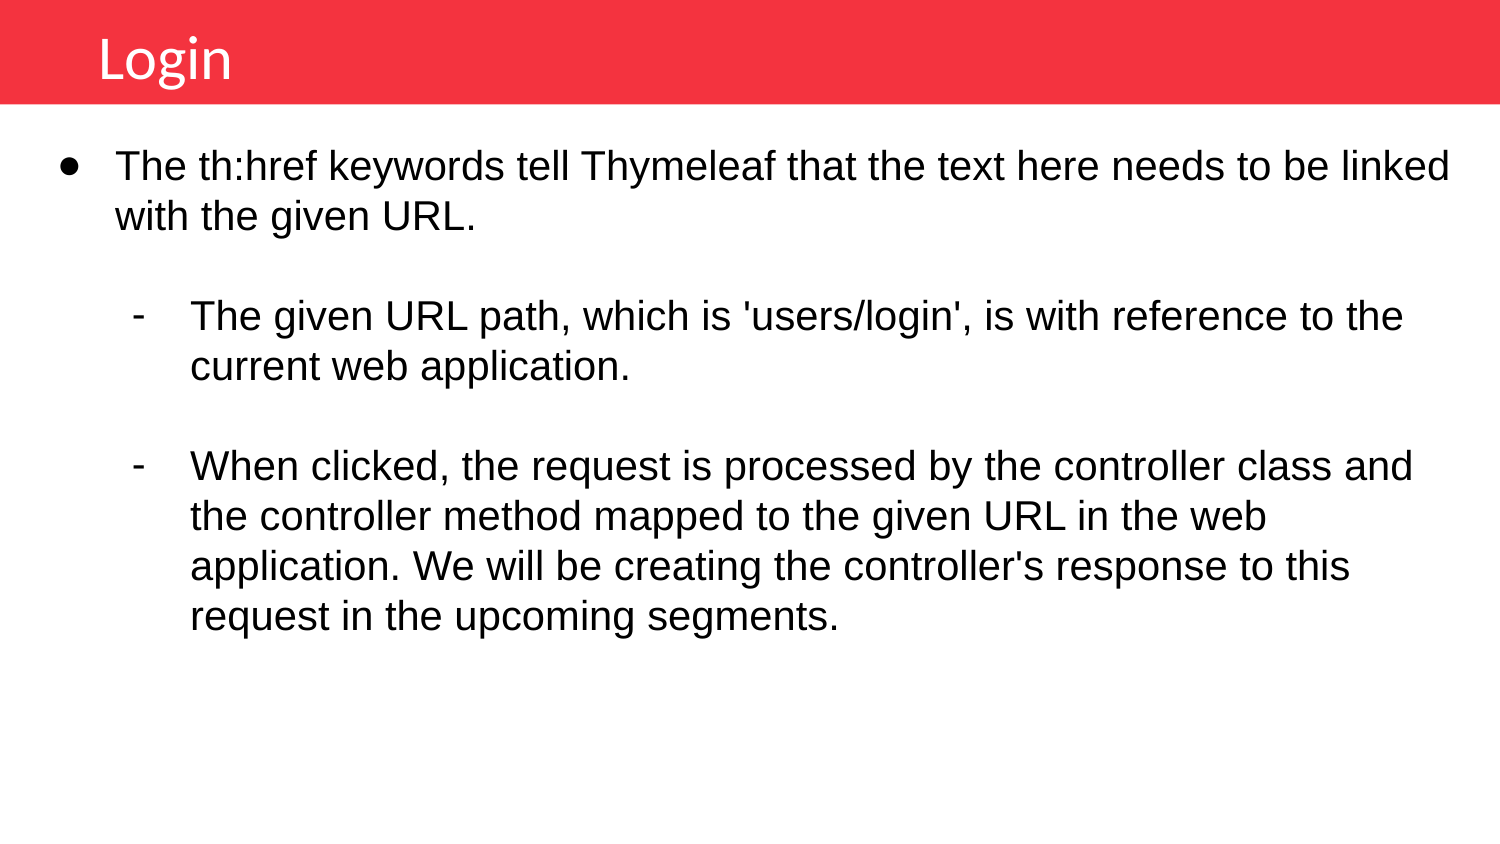

Login

The th:href keywords tell Thymeleaf that the text here needs to be linked with the given URL.

The given URL path, which is 'users/login', is with reference to the current web application.

When clicked, the request is processed by the controller class and the controller method mapped to the given URL in the web application. We will be creating the controller's response to this request in the upcoming segments.